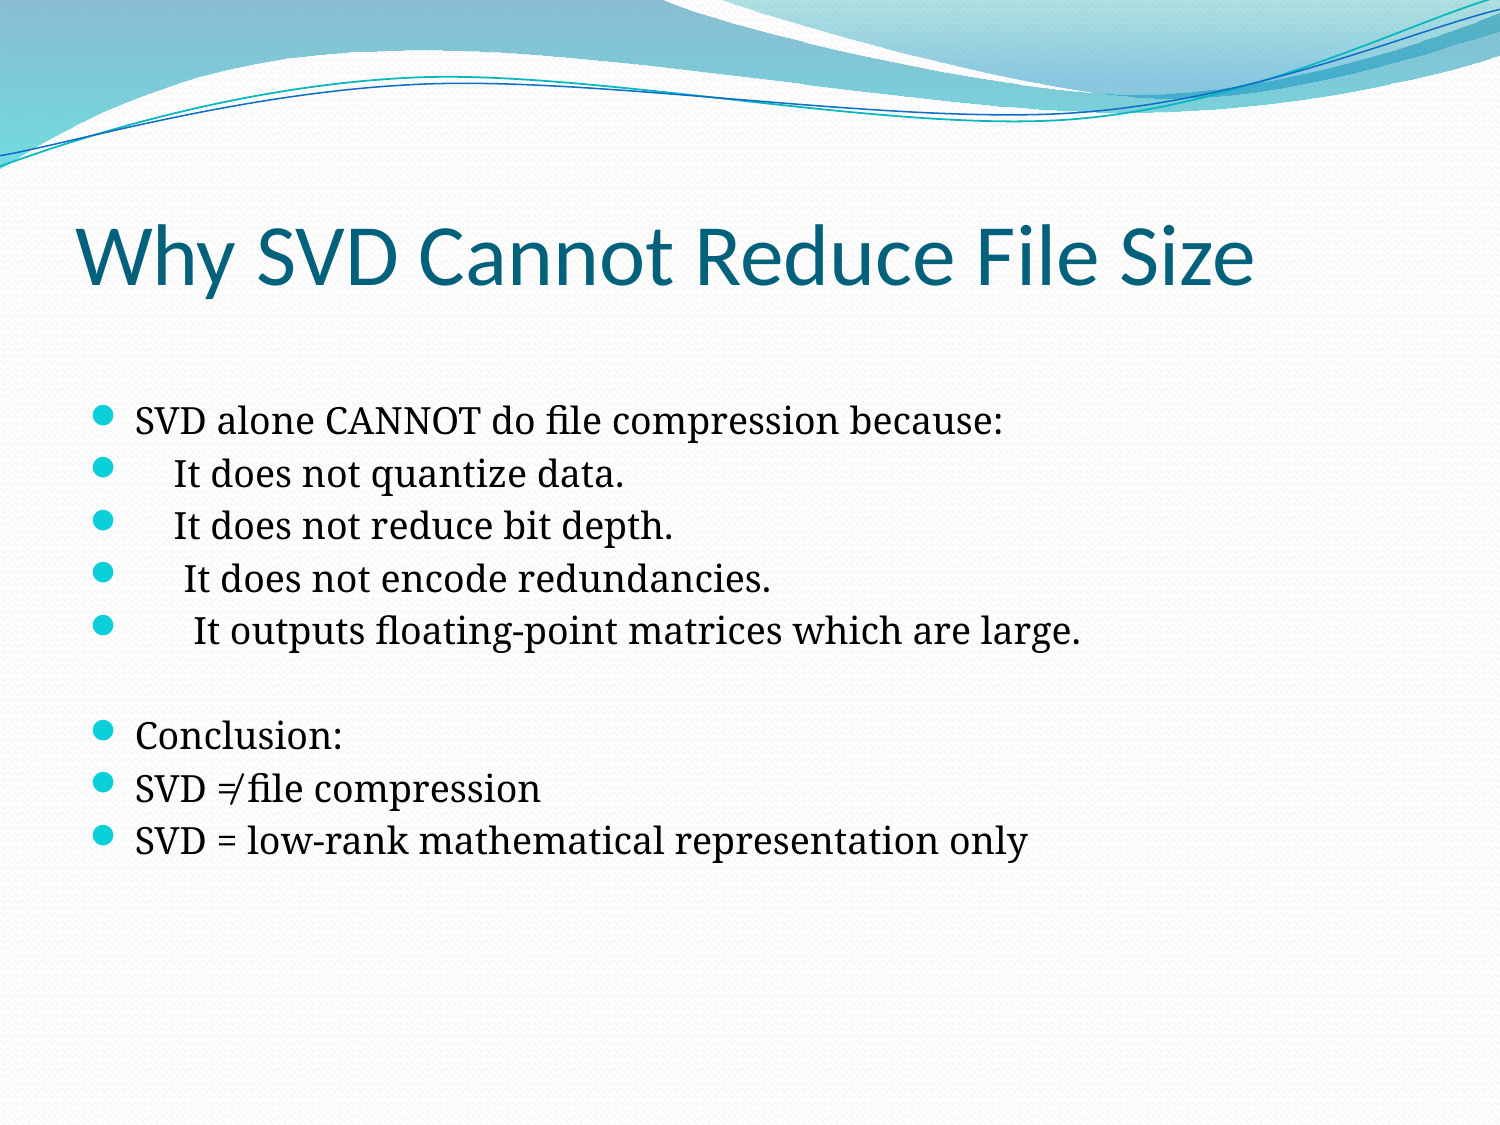

# Why SVD Cannot Reduce File Size

SVD alone CANNOT do file compression because:
    It does not quantize data.
    It does not reduce bit depth.
     It does not encode redundancies.
      It outputs floating-point matrices which are large.

Conclusion:
SVD ≠ file compression
SVD = low-rank mathematical representation only